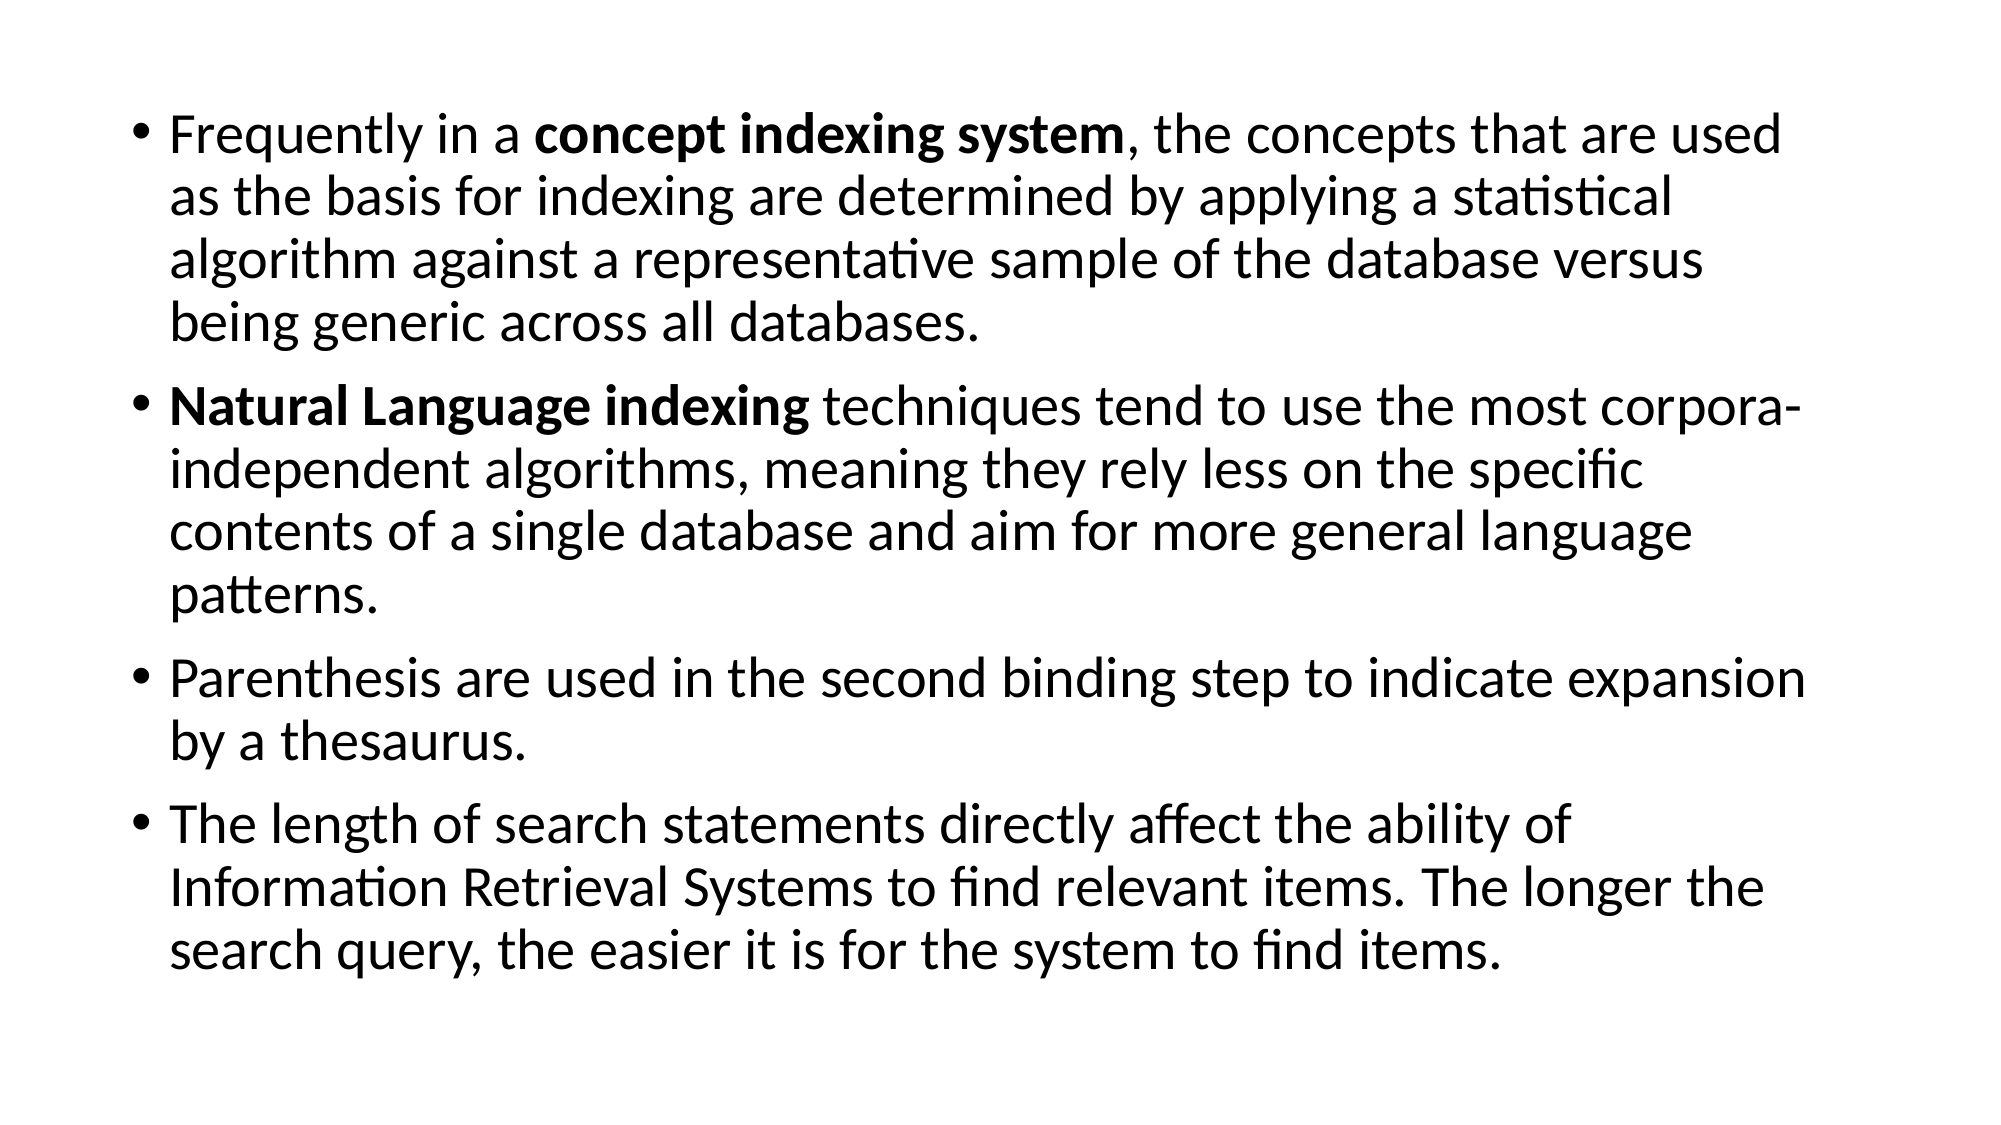

Frequently in a concept indexing system, the concepts that are used as the basis for indexing are determined by applying a statistical algorithm against a representative sample of the database versus being generic across all databases.
Natural Language indexing techniques tend to use the most corpora-independent algorithms, meaning they rely less on the specific contents of a single database and aim for more general language patterns.
Parenthesis are used in the second binding step to indicate expansion by a thesaurus.
The length of search statements directly affect the ability of Information Retrieval Systems to find relevant items. The longer the search query, the easier it is for the system to find items.